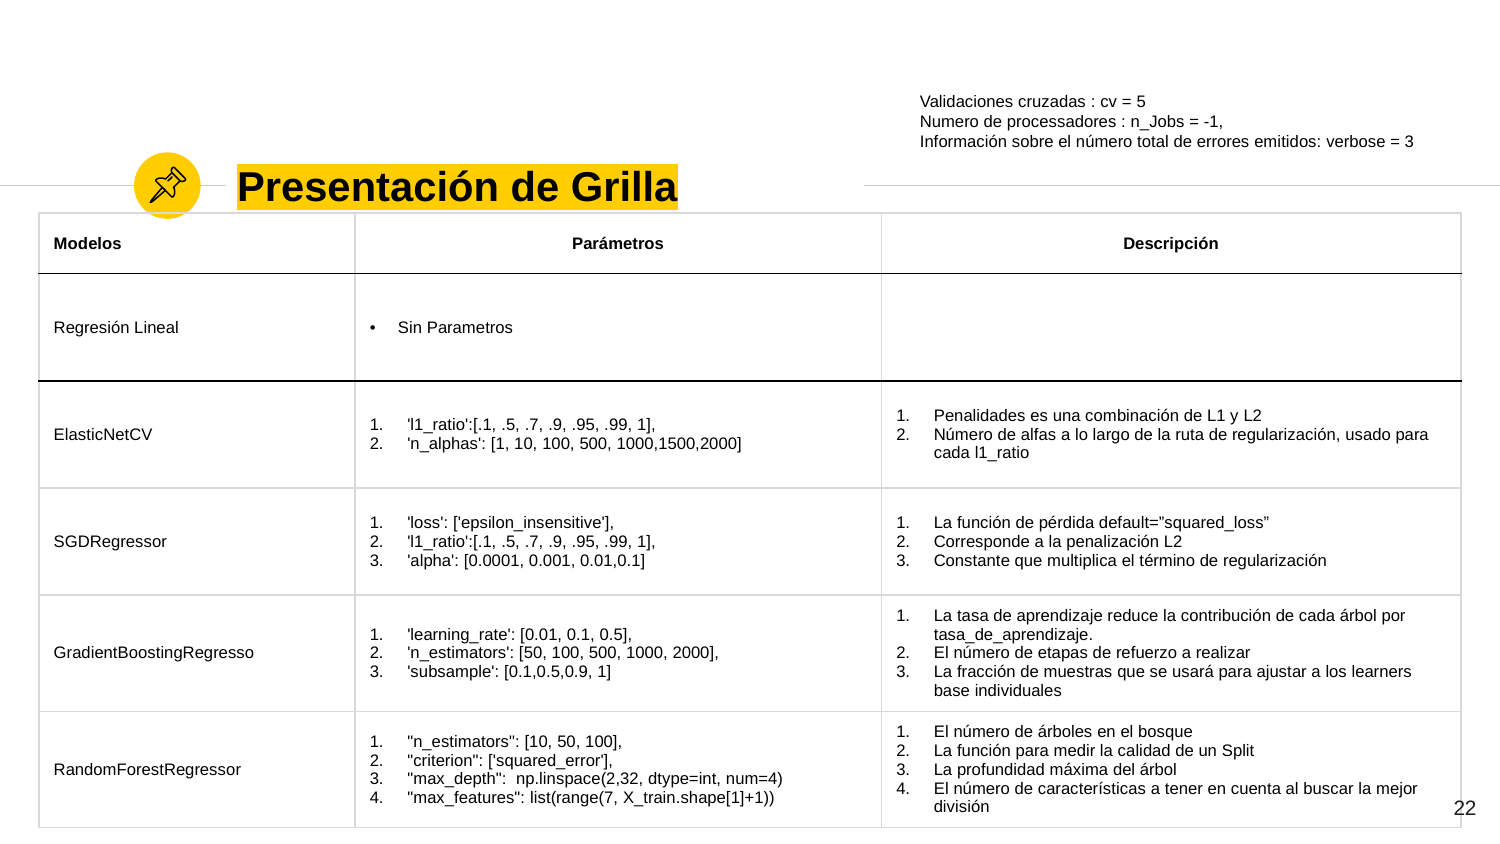

Validaciones cruzadas : cv = 5
Numero de processadores : n_Jobs = -1,
Información sobre el número total de errores emitidos: verbose = 3
# Presentación de Grilla

| Modelos | Parámetros | Descripción |
| --- | --- | --- |
| Regresión Lineal | Sin Parametros |  |
| ElasticNetCV | 'l1\_ratio':[.1, .5, .7, .9, .95, .99, 1], 'n\_alphas': [1, 10, 100, 500, 1000,1500,2000] | Penalidades es una combinación de L1 y L2 Número de alfas a lo largo de la ruta de regularización, usado para cada l1\_ratio |
| SGDRegressor | 'loss': ['epsilon\_insensitive'], 'l1\_ratio':[.1, .5, .7, .9, .95, .99, 1], 'alpha': [0.0001, 0.001, 0.01,0.1] | La función de pérdida default=”squared\_loss” Corresponde a la penalización L2 Constante que multiplica el término de regularización |
| GradientBoostingRegresso | 'learning\_rate': [0.01, 0.1, 0.5], 'n\_estimators': [50, 100, 500, 1000, 2000], 'subsample': [0.1,0.5,0.9, 1] | La tasa de aprendizaje reduce la contribución de cada árbol por tasa\_de\_aprendizaje. El número de etapas de refuerzo a realizar La fracción de muestras que se usará para ajustar a los learners base individuales |
| RandomForestRegressor | "n\_estimators": [10, 50, 100], "criterion": ['squared\_error'], "max\_depth": np.linspace(2,32, dtype=int, num=4) "max\_features": list(range(7, X\_train.shape[1]+1)) | El número de árboles en el bosque La función para medir la calidad de un Split La profundidad máxima del árbol El número de características a tener en cuenta al buscar la mejor división |
22